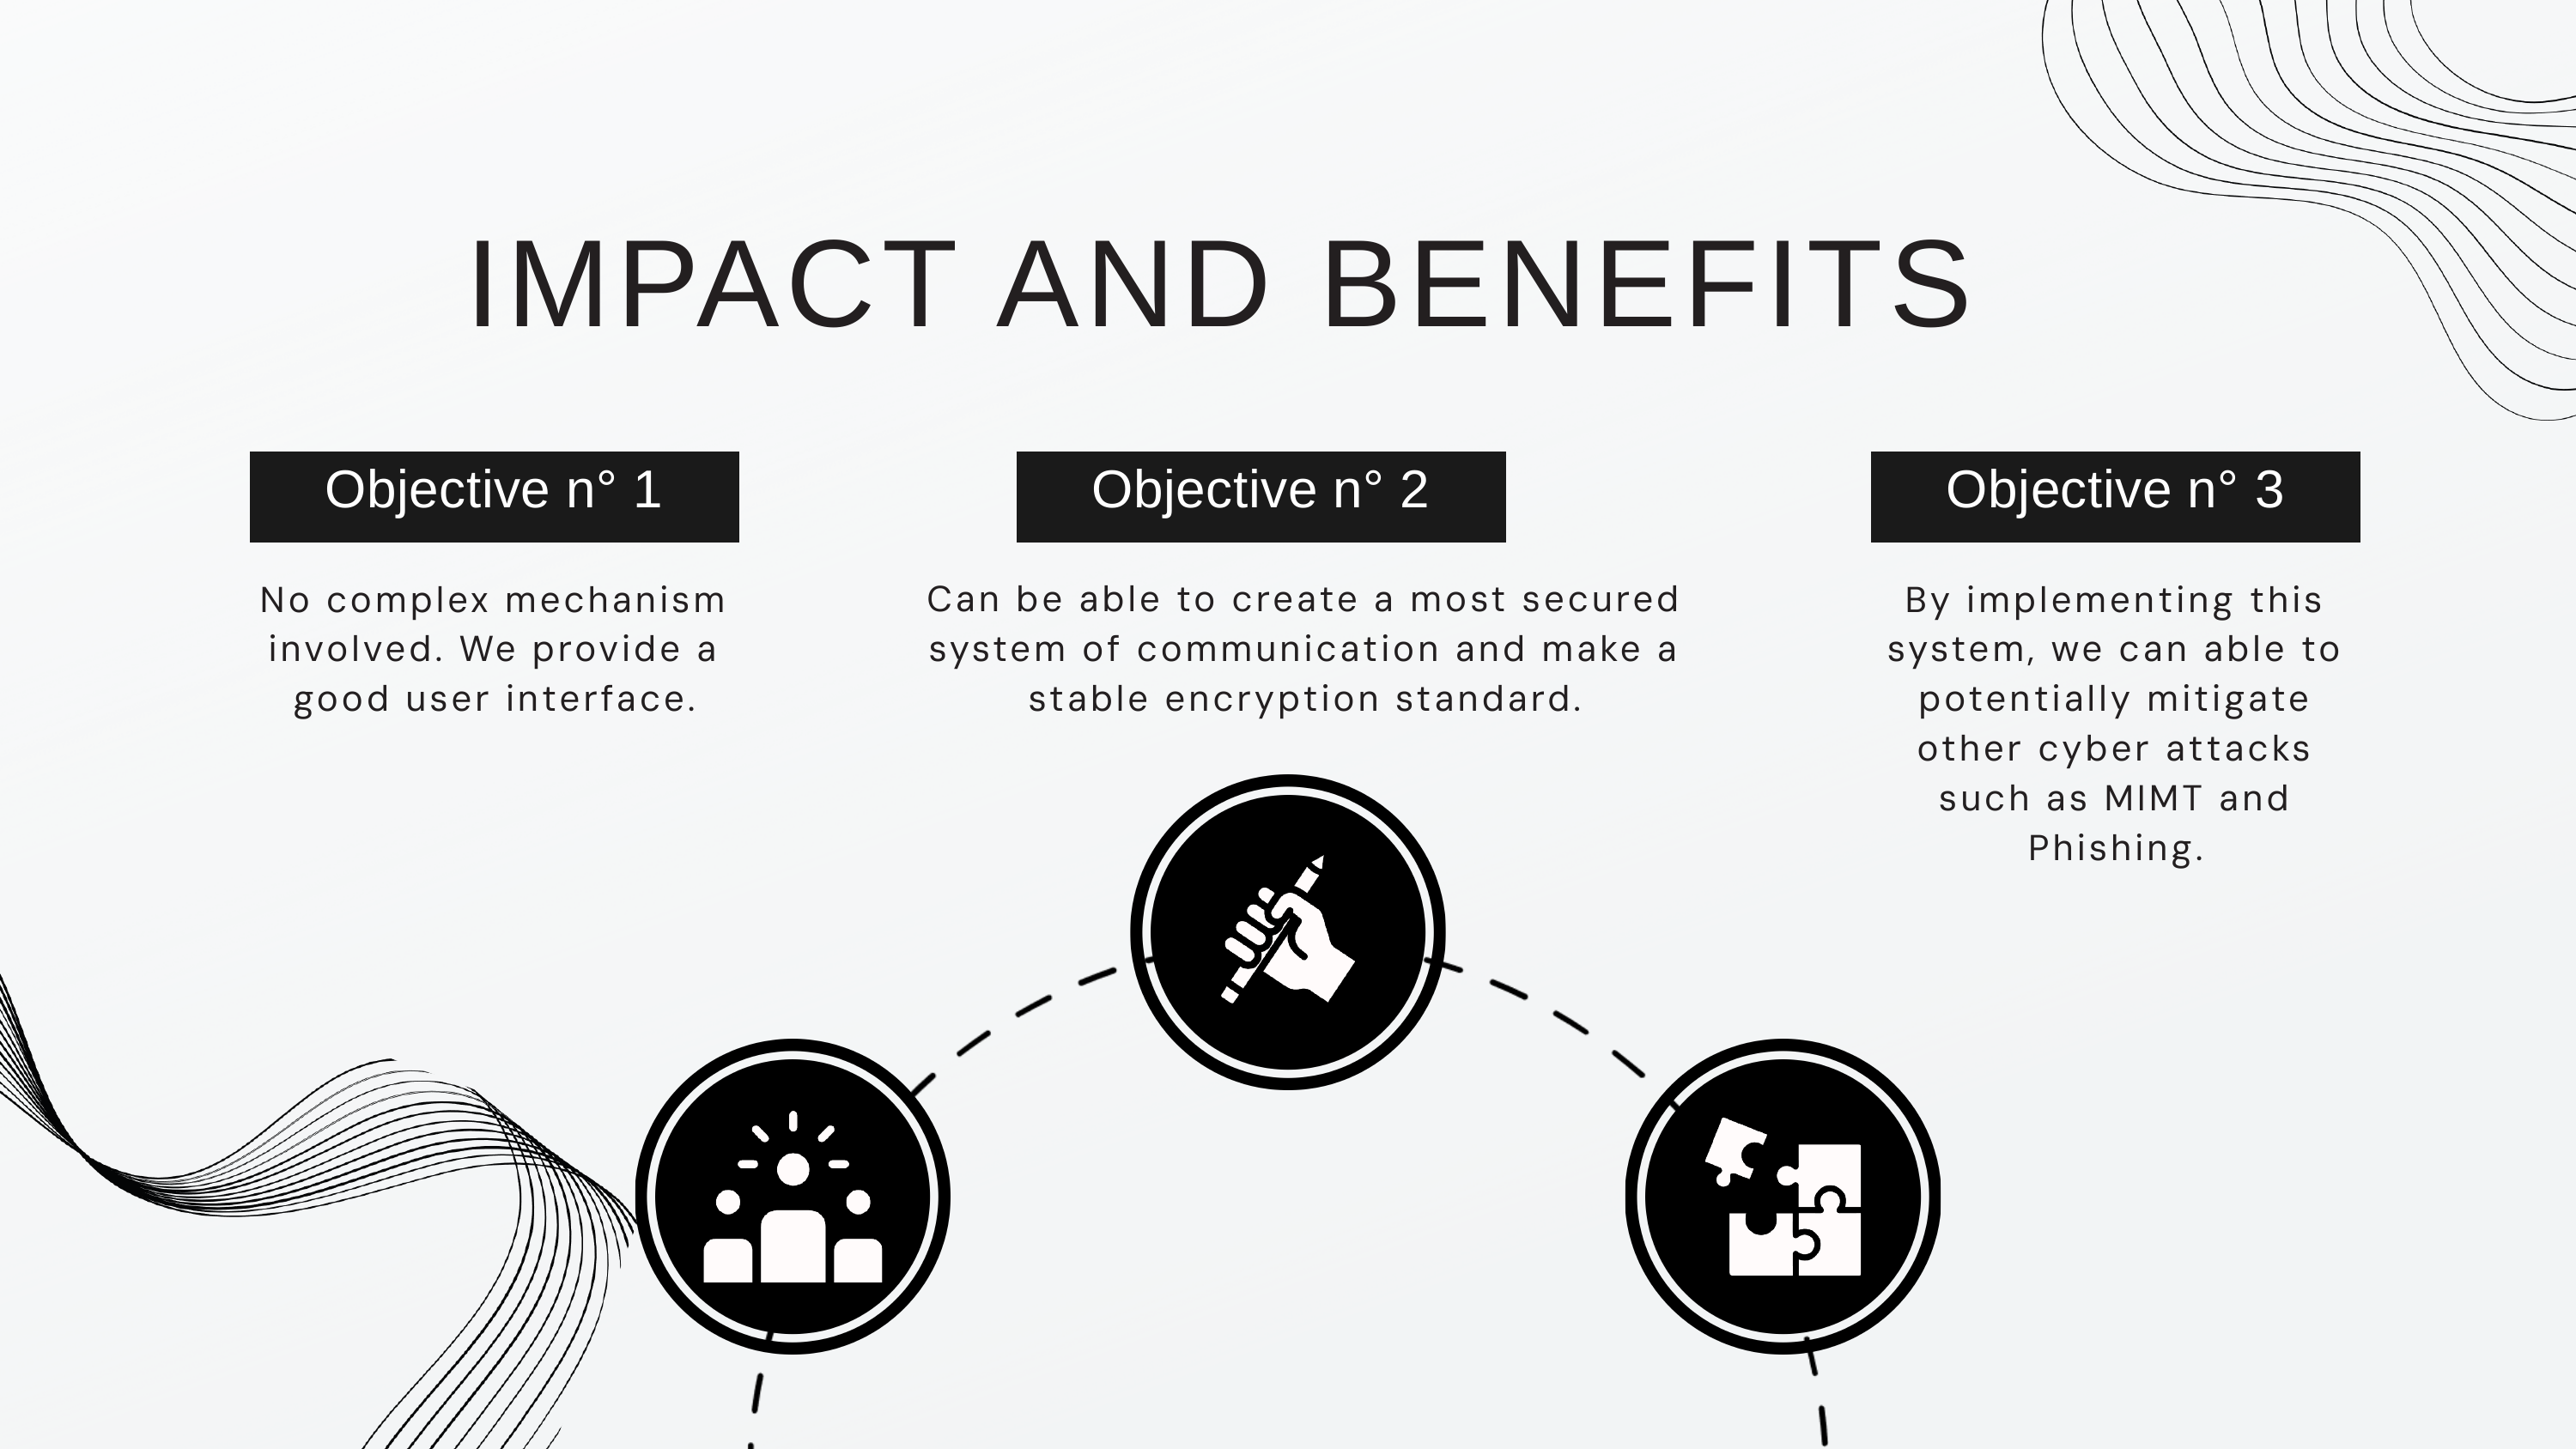

IMPACT AND BENEFITS

Objective n° 1

Objective n° 2

Objective n° 3
Can be able to create a most secured system of communication and make a stable encryption standard.
No complex mechanism involved. We provide a good user interface.
By implementing this system, we can able to potentially mitigate other cyber attacks such as MIMT and Phishing.